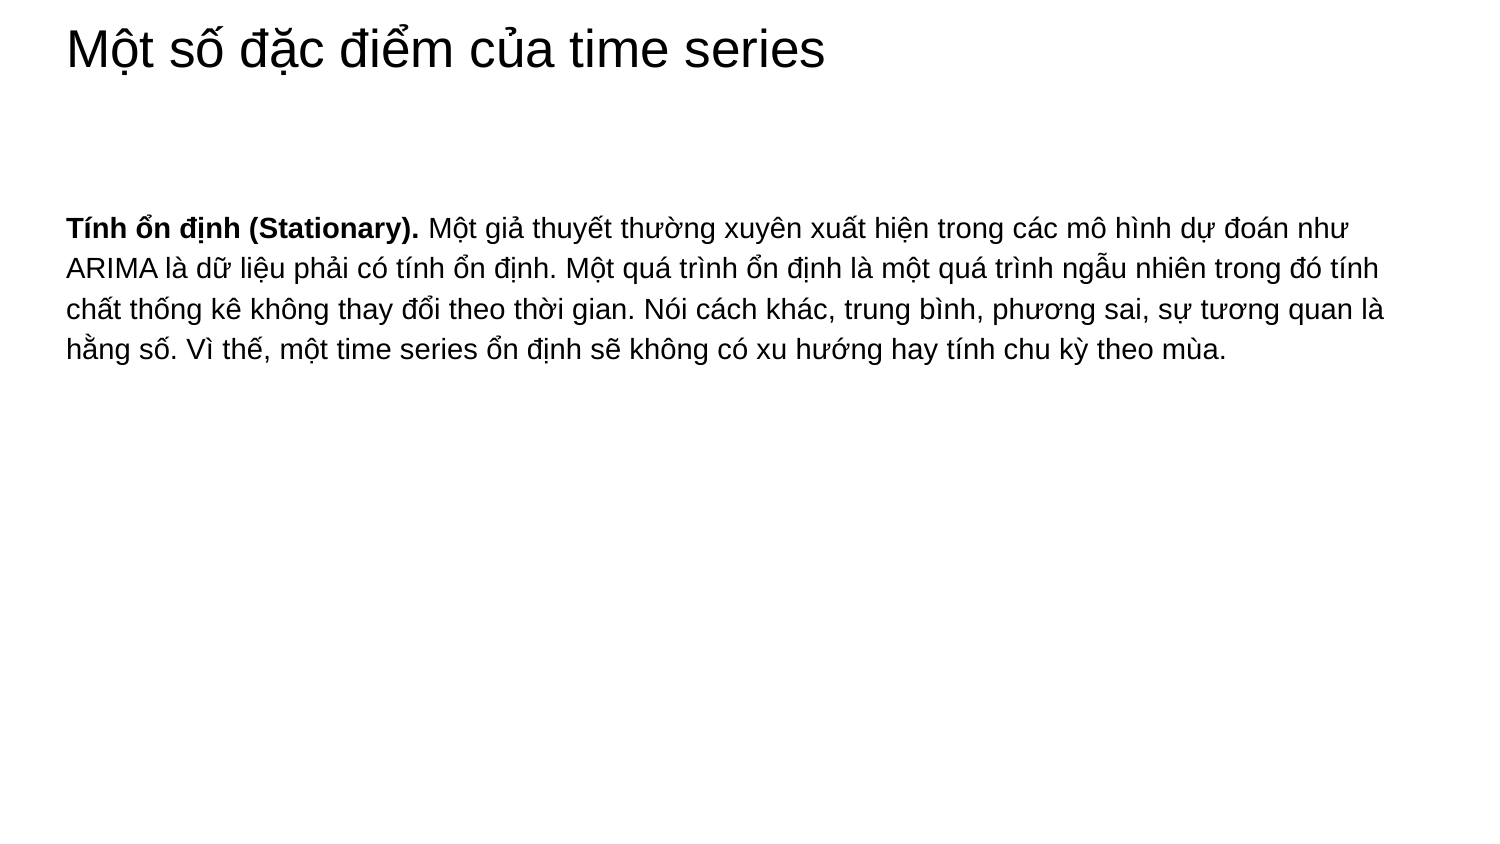

# Một số đặc điểm của time series
Tính ổn định (Stationary). Một giả thuyết thường xuyên xuất hiện trong các mô hình dự đoán như ARIMA là dữ liệu phải có tính ổn định. Một quá trình ổn định là một quá trình ngẫu nhiên trong đó tính chất thống kê không thay đổi theo thời gian. Nói cách khác, trung bình, phương sai, sự tương quan là hằng số. Vì thế, một time series ổn định sẽ không có xu hướng hay tính chu kỳ theo mùa.